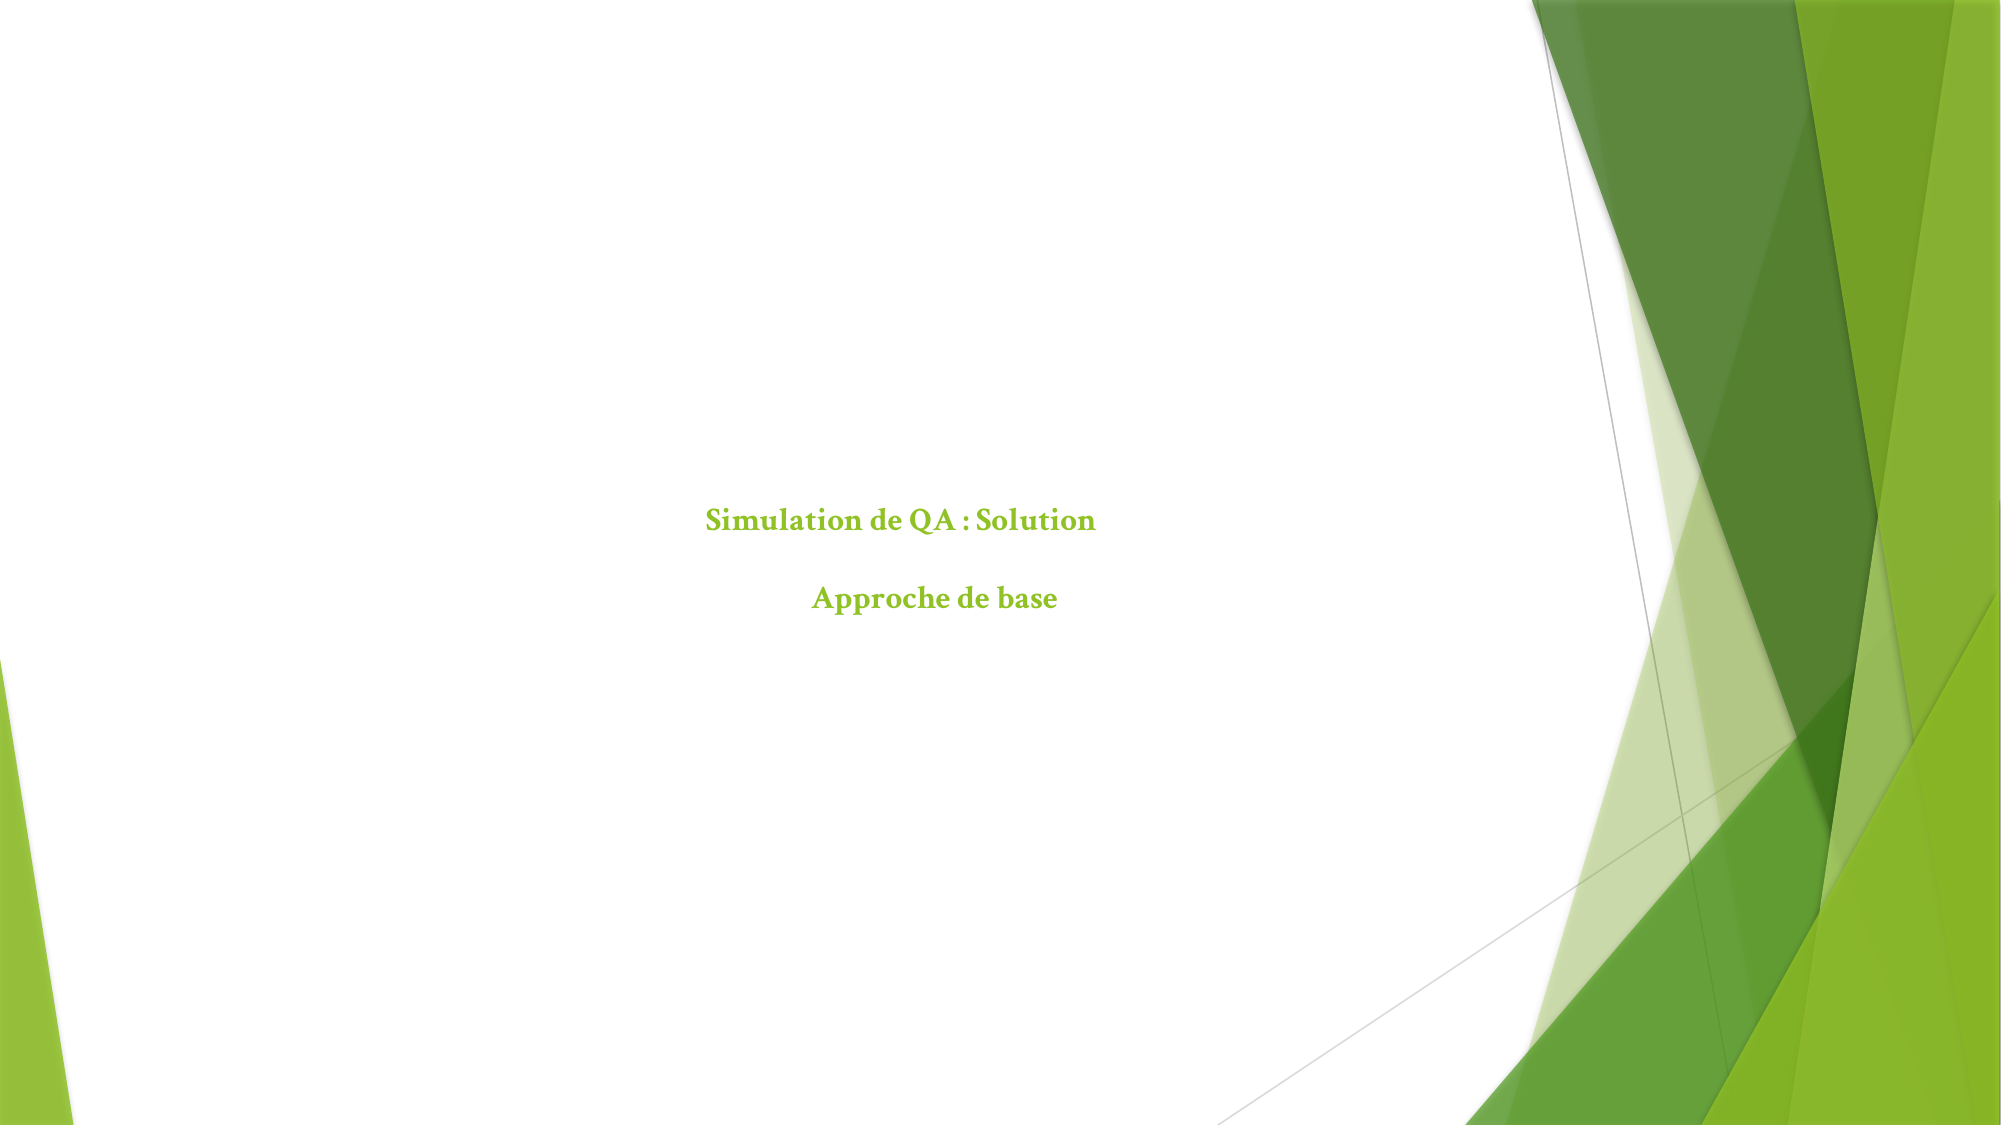

# Simulation de QA : Solution Approche de base